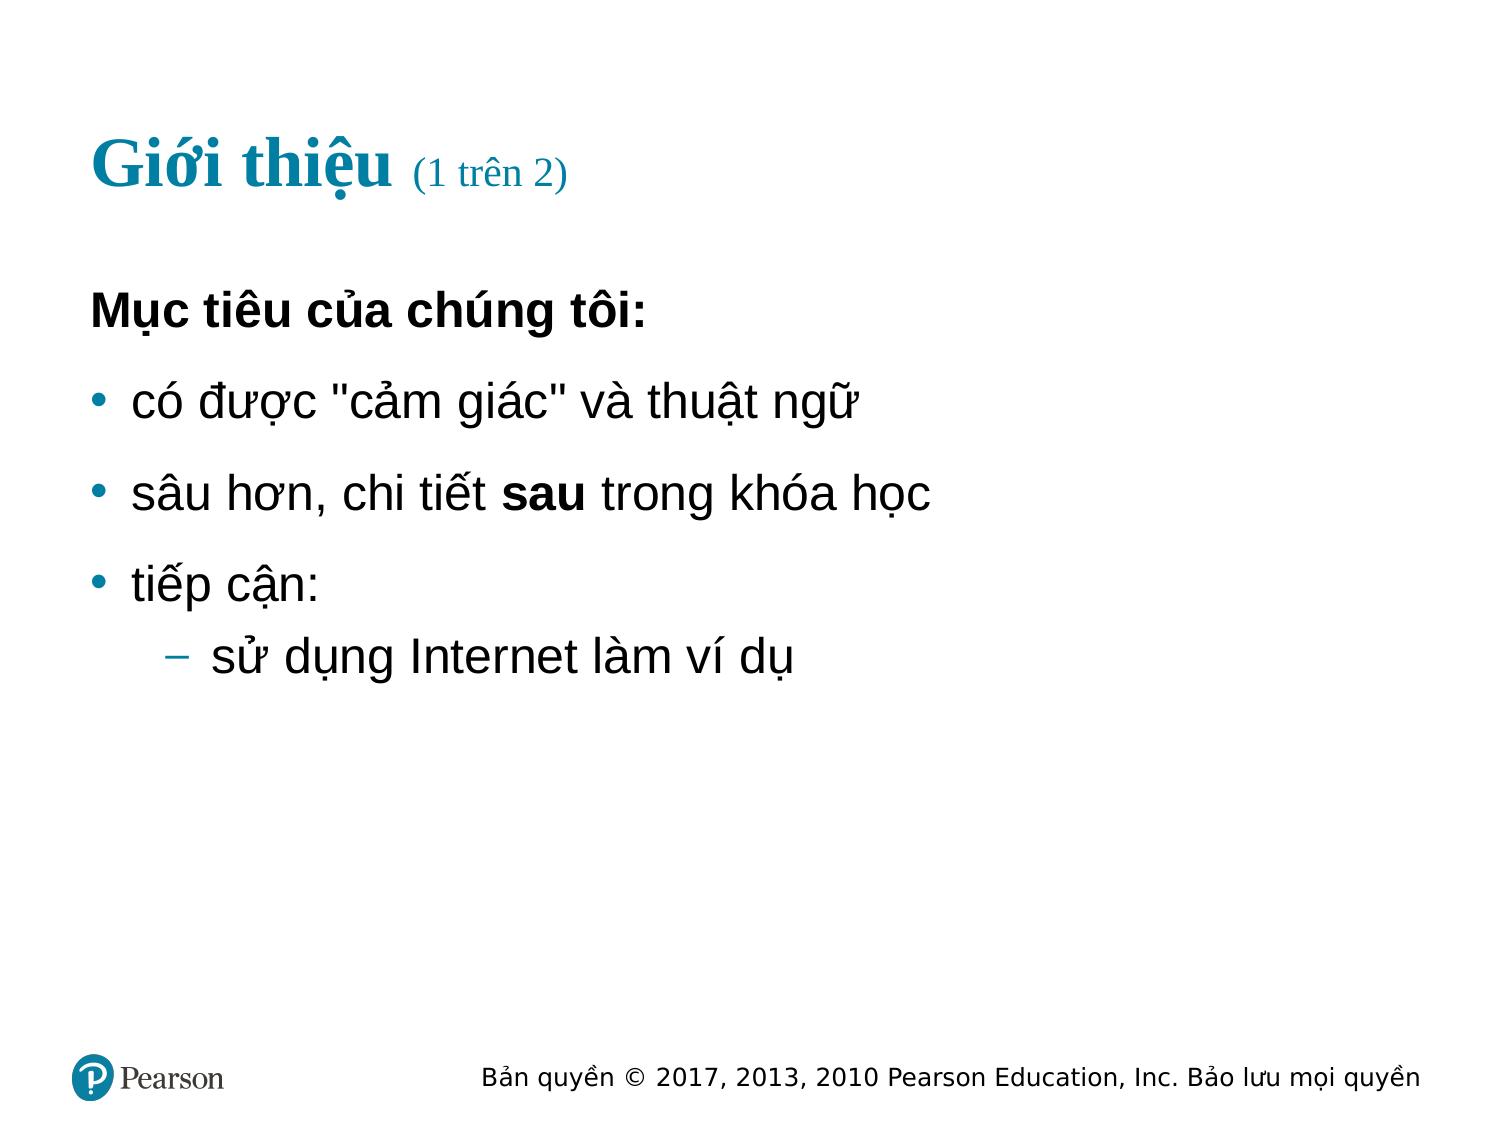

# Giới thiệu (1 trên 2)
Mục tiêu của chúng tôi:
có được "cảm giác" và thuật ngữ
sâu hơn, chi tiết sau trong khóa học
tiếp cận:
sử dụng Internet làm ví dụ